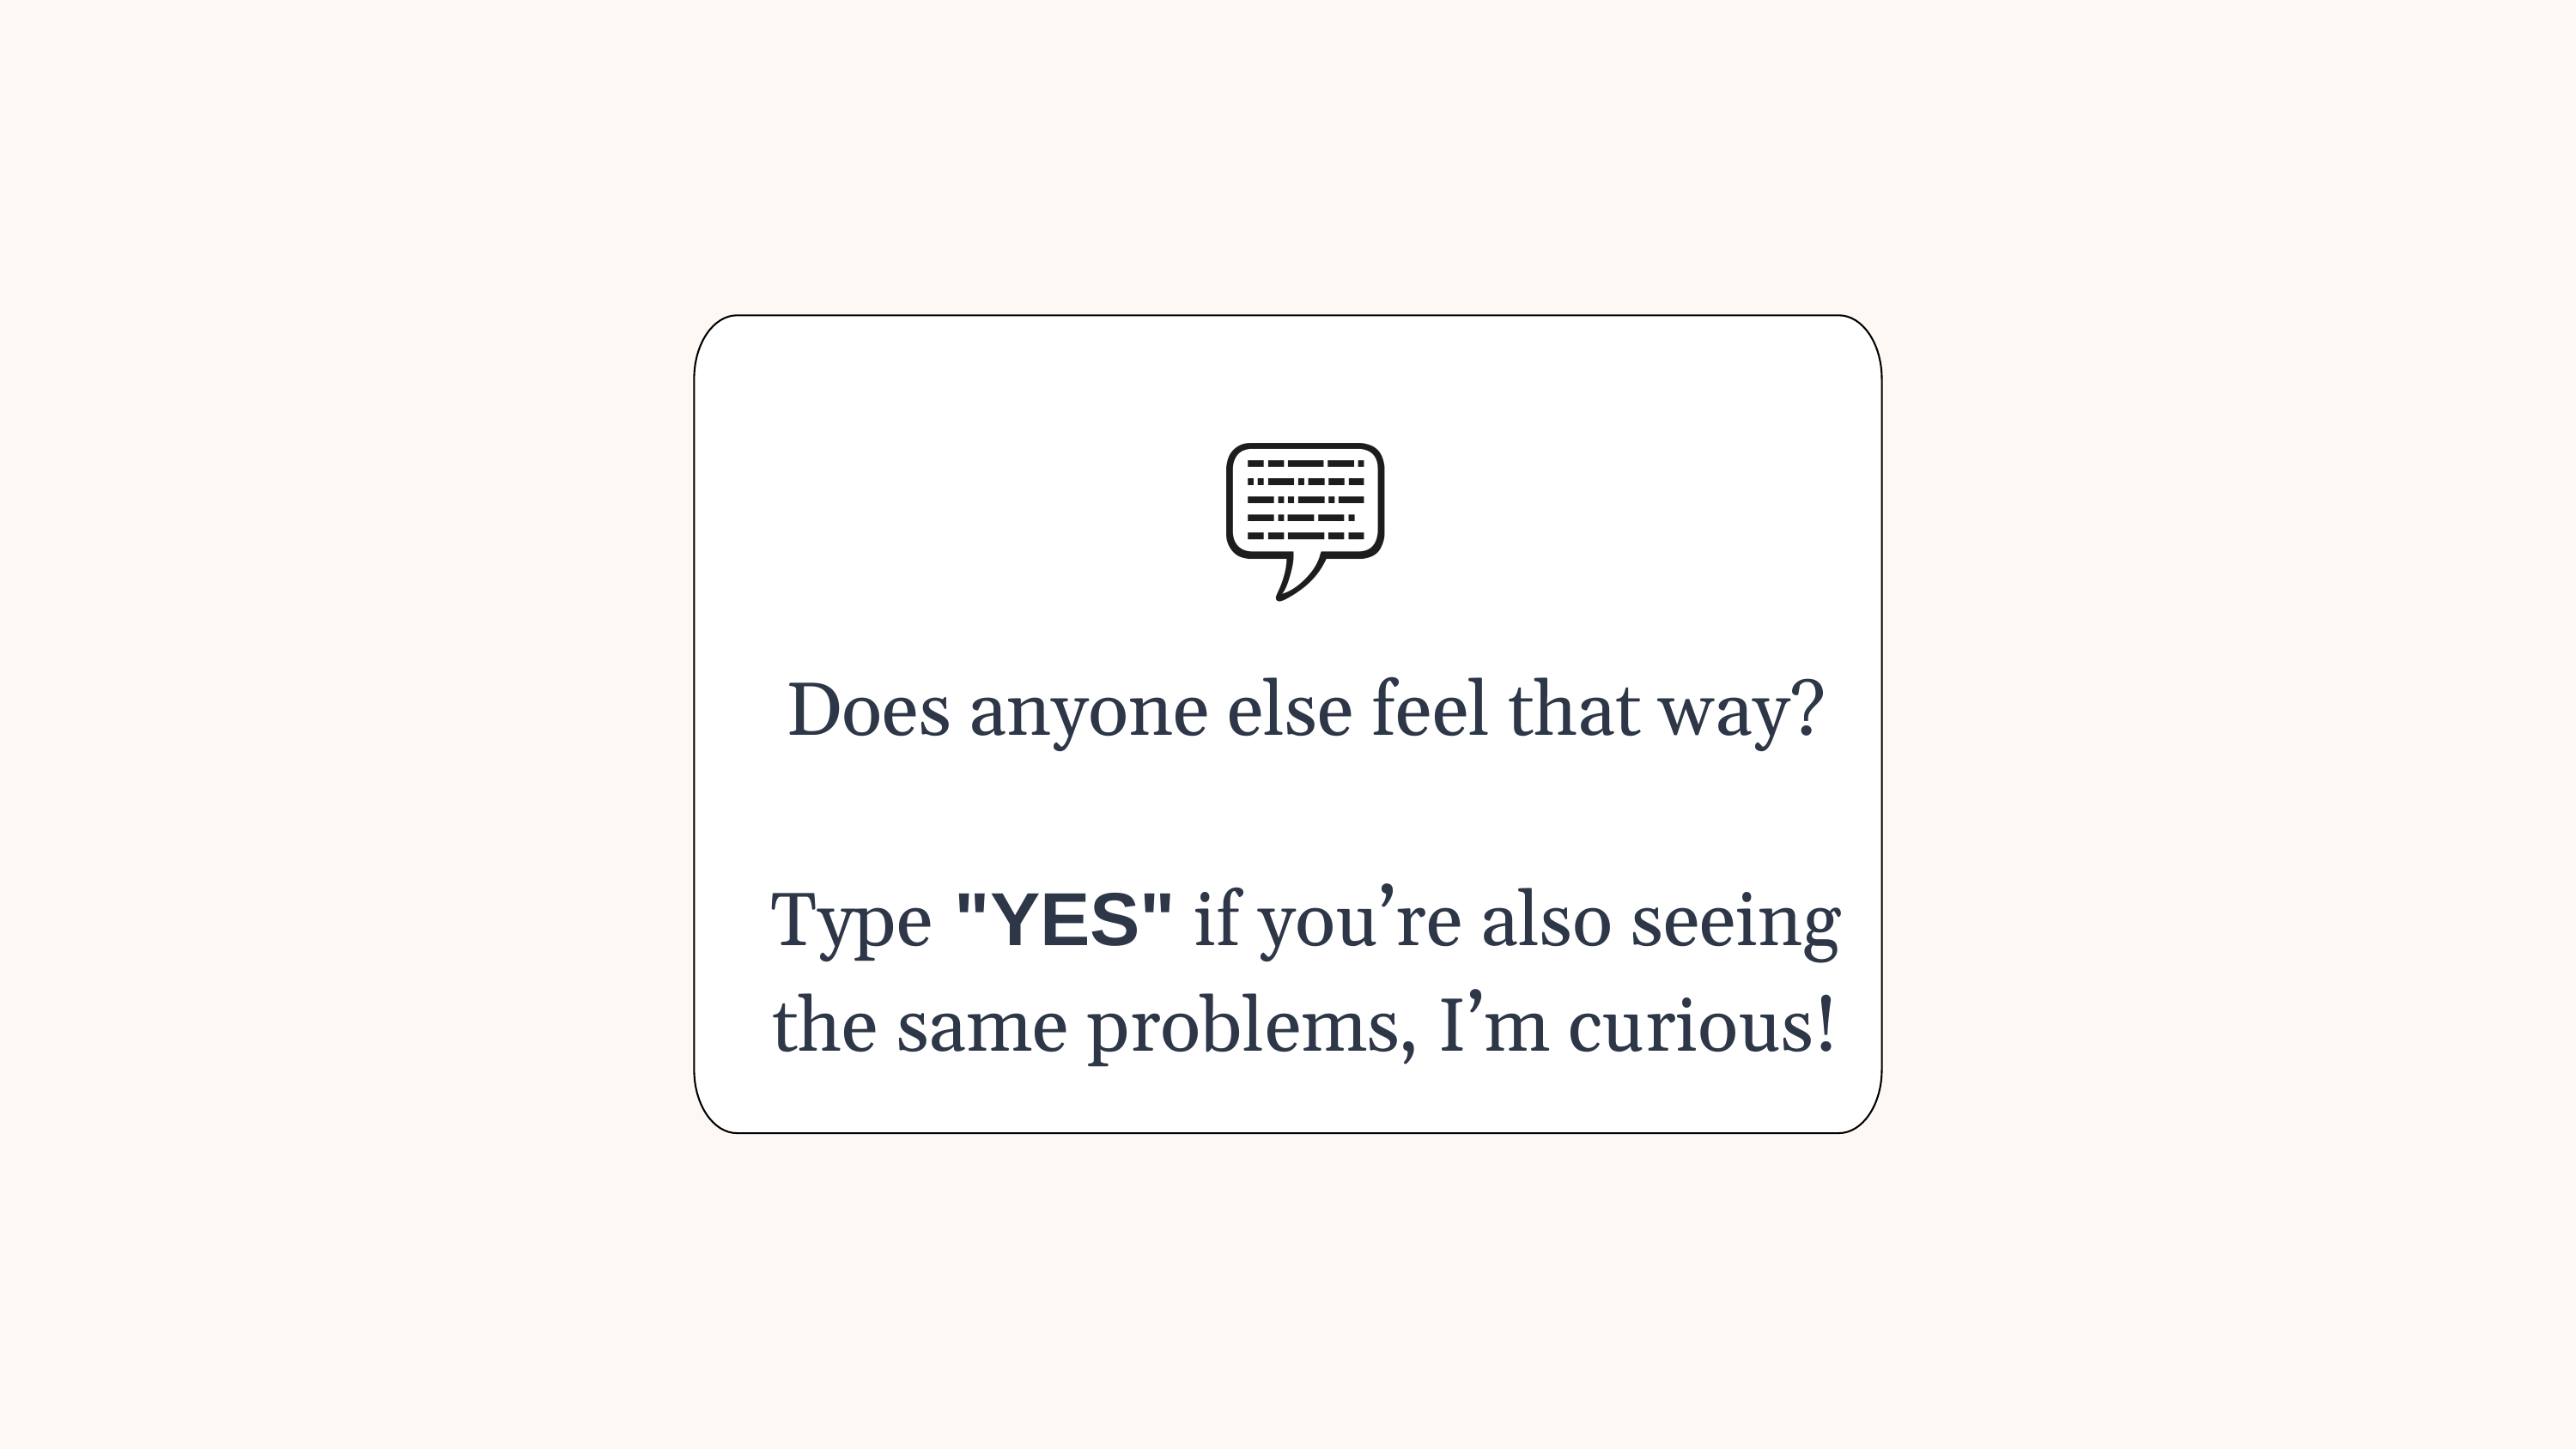

💬

Does anyone else feel that way?

Type "YES" if you’re also seeing the same problems, I’m curious!